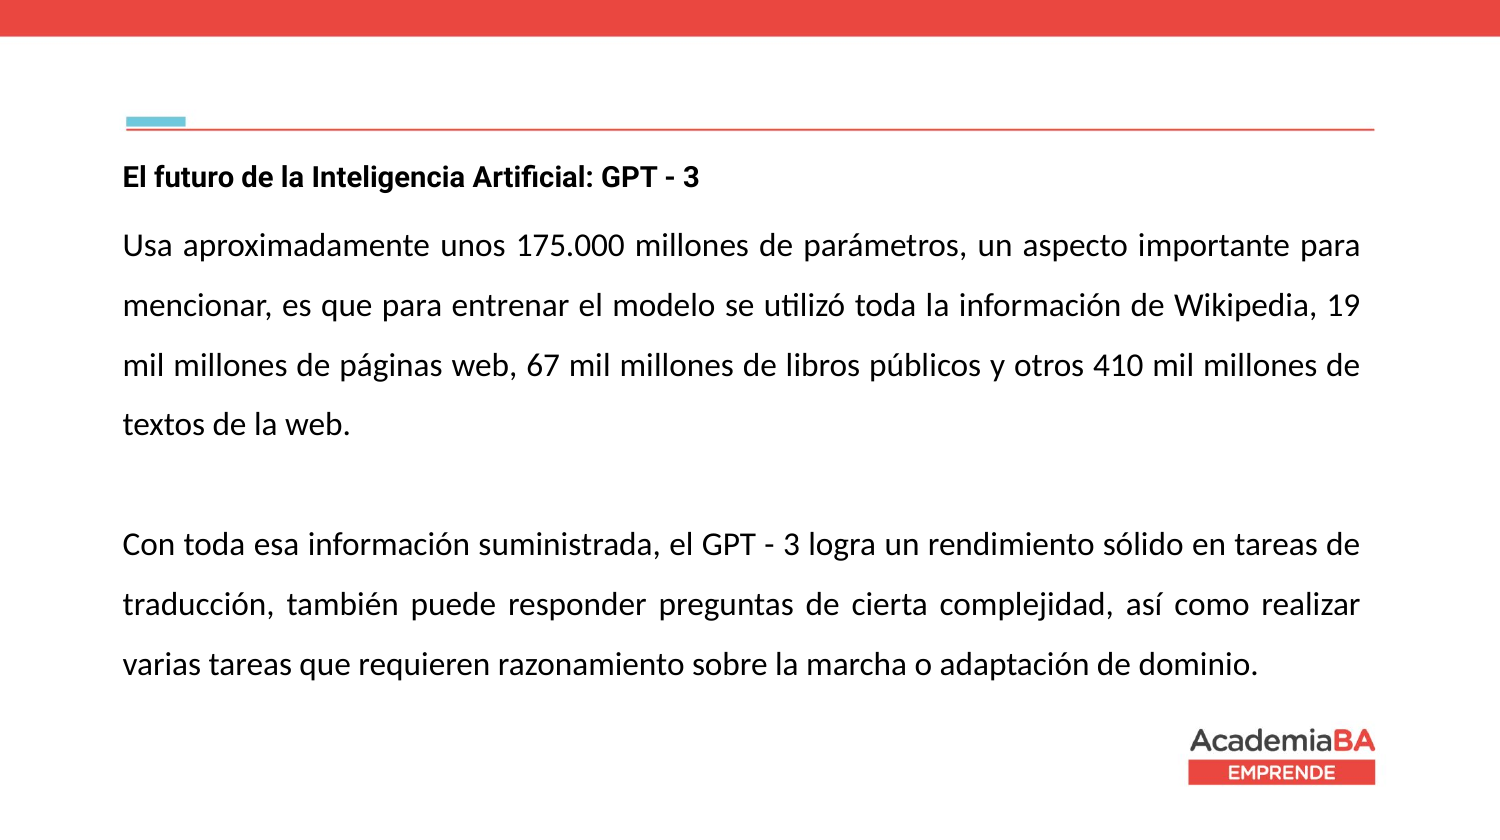

El futuro de la Inteligencia Artificial: GPT - 3
Usa aproximadamente unos 175.000 millones de parámetros, un aspecto importante para mencionar, es que para entrenar el modelo se utilizó toda la información de Wikipedia, 19 mil millones de páginas web, 67 mil millones de libros públicos y otros 410 mil millones de textos de la web.

Con toda esa información suministrada, el GPT - 3 logra un rendimiento sólido en tareas de traducción, también puede responder preguntas de cierta complejidad, así como realizar varias tareas que requieren razonamiento sobre la marcha o adaptación de dominio.